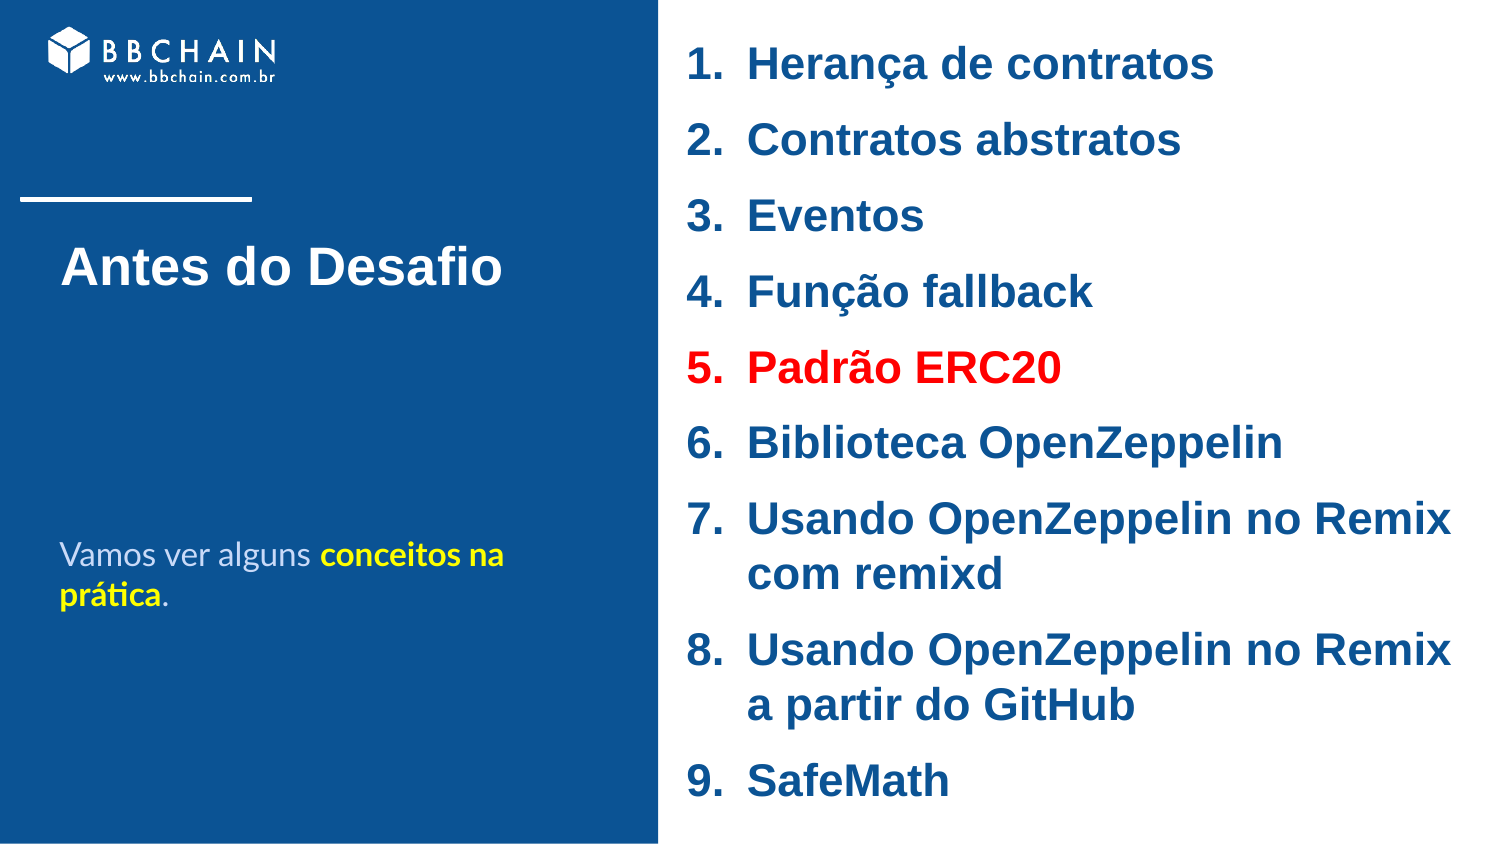

Herança de contratos
Contratos abstratos
Eventos
Função fallback
Padrão ERC20
Biblioteca OpenZeppelin
Usando OpenZeppelin no Remix com remixd
Usando OpenZeppelin no Remix a partir do GitHub
SafeMath
# Antes do Desafio
Vamos ver alguns conceitos na prática.